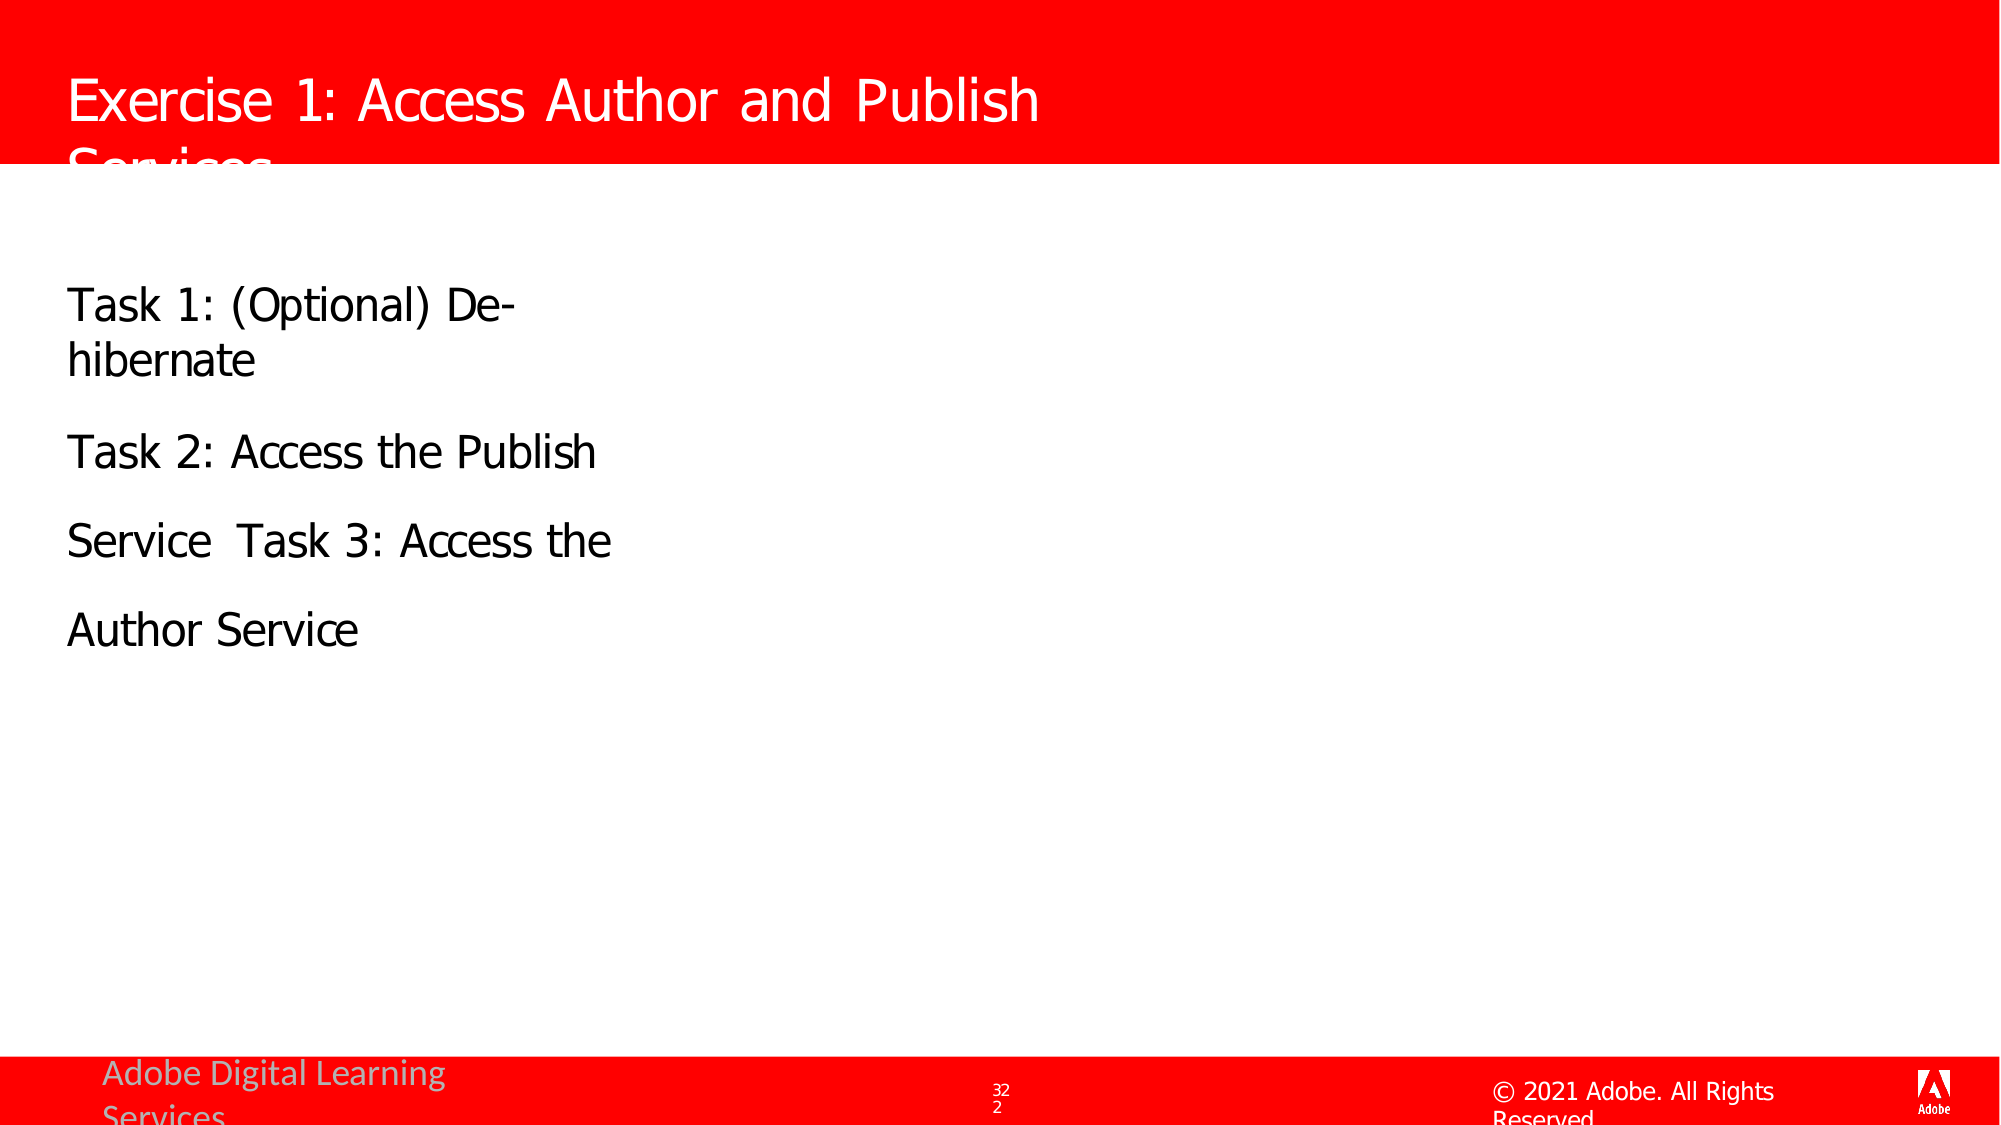

Exercise 1: Access Author and Publish Services
Task 1: (Optional) De-hibernate
Task 2: Access the Publish Service  Task 3: Access the Author Service
Adobe Digital Learning Services
© 2021 Adobe. All Rights Reserved
322